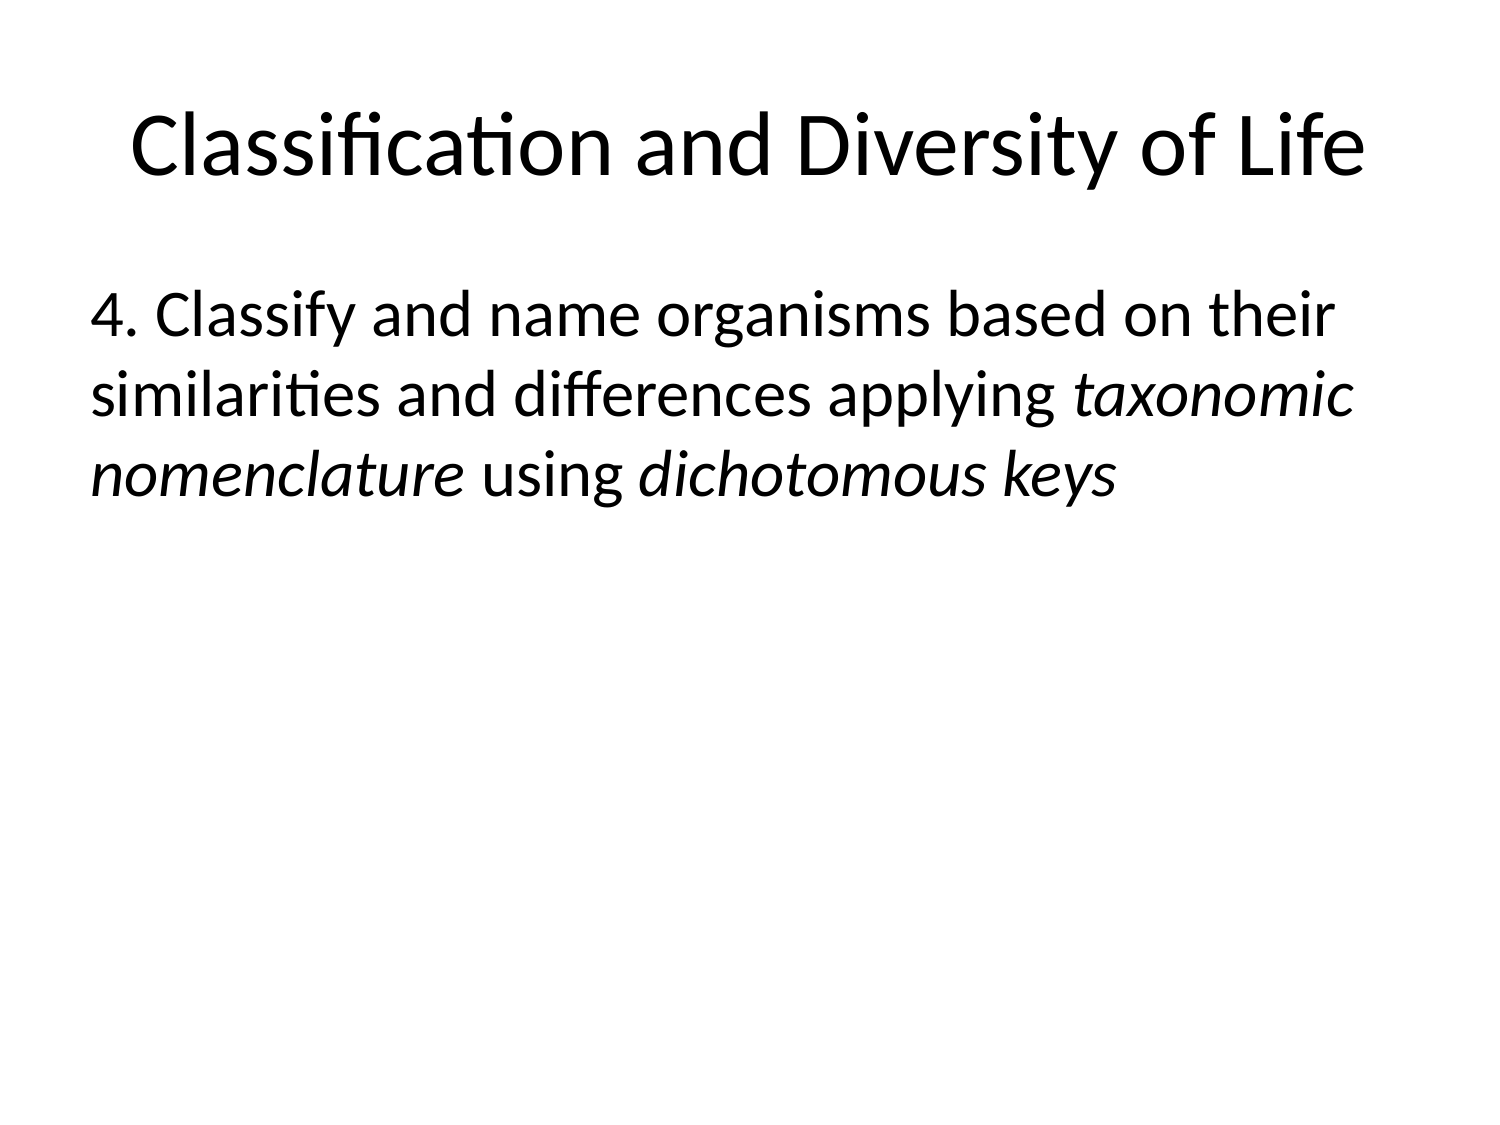

# Classification and Diversity of Life
4. Classify and name organisms based on their similarities and differences applying taxonomic nomenclature using dichotomous keys